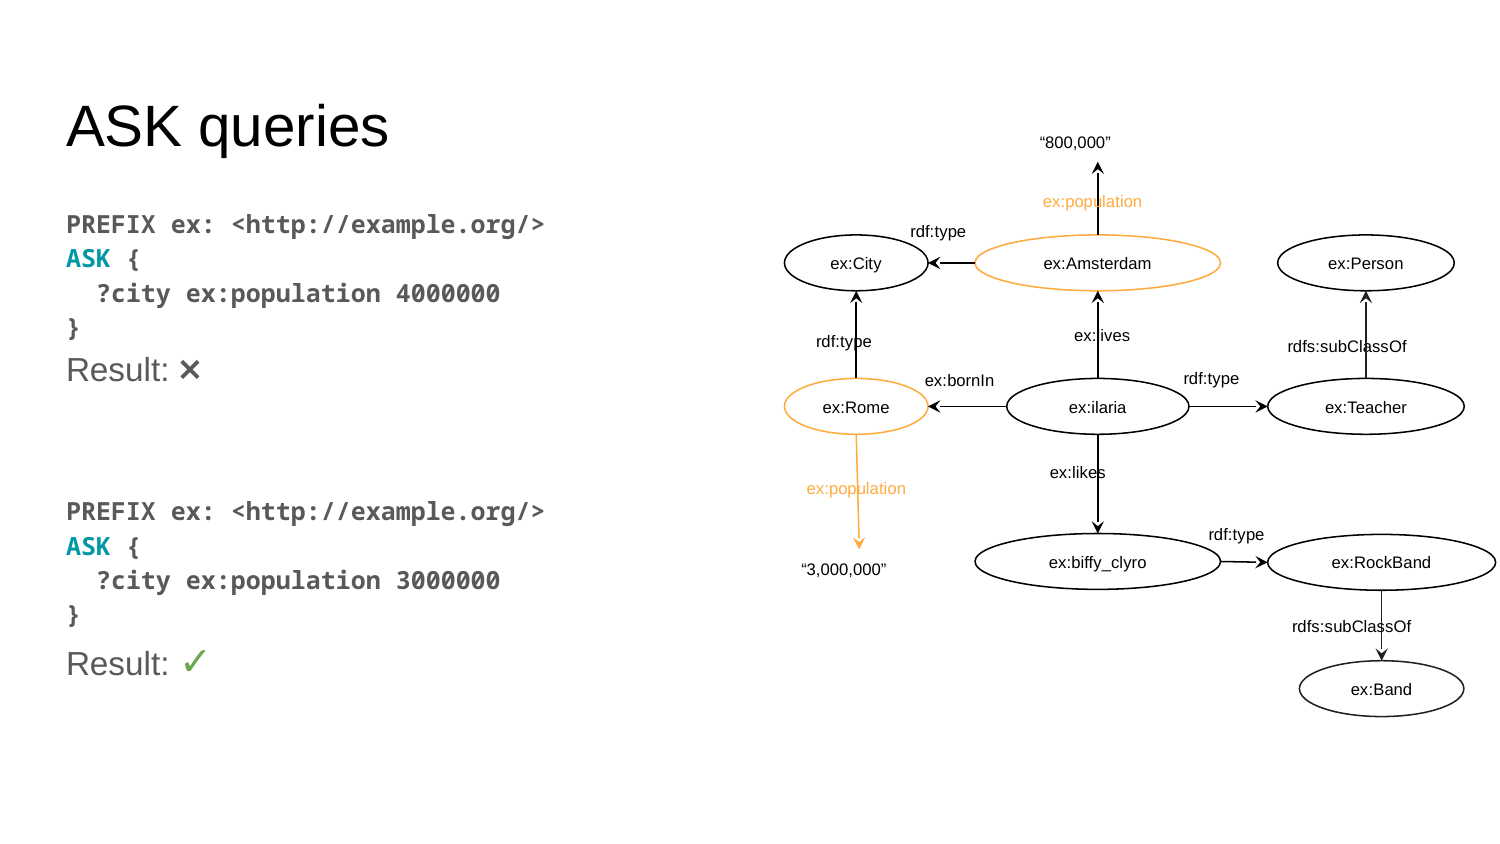

# ASK queries
“800,000”
ex:population
PREFIX ex: <http://example.org/>
ASK {
  ?city ex:population 4000000
}
Result: ❌

PREFIX ex: <http://example.org/>
ASK {
  ?city ex:population 3000000
}
Result: ✓

rdf:type
ex:City
ex:Person
ex:Amsterdam
ex:lives
rdf:type
rdfs:subClassOf
rdf:type
ex:bornIn
ex:Rome
ex:ilaria
ex:Teacher
ex:likes
ex:population
rdf:type
ex:biffy_clyro
ex:RockBand
“3,000,000”
rdfs:subClassOf
ex:Band